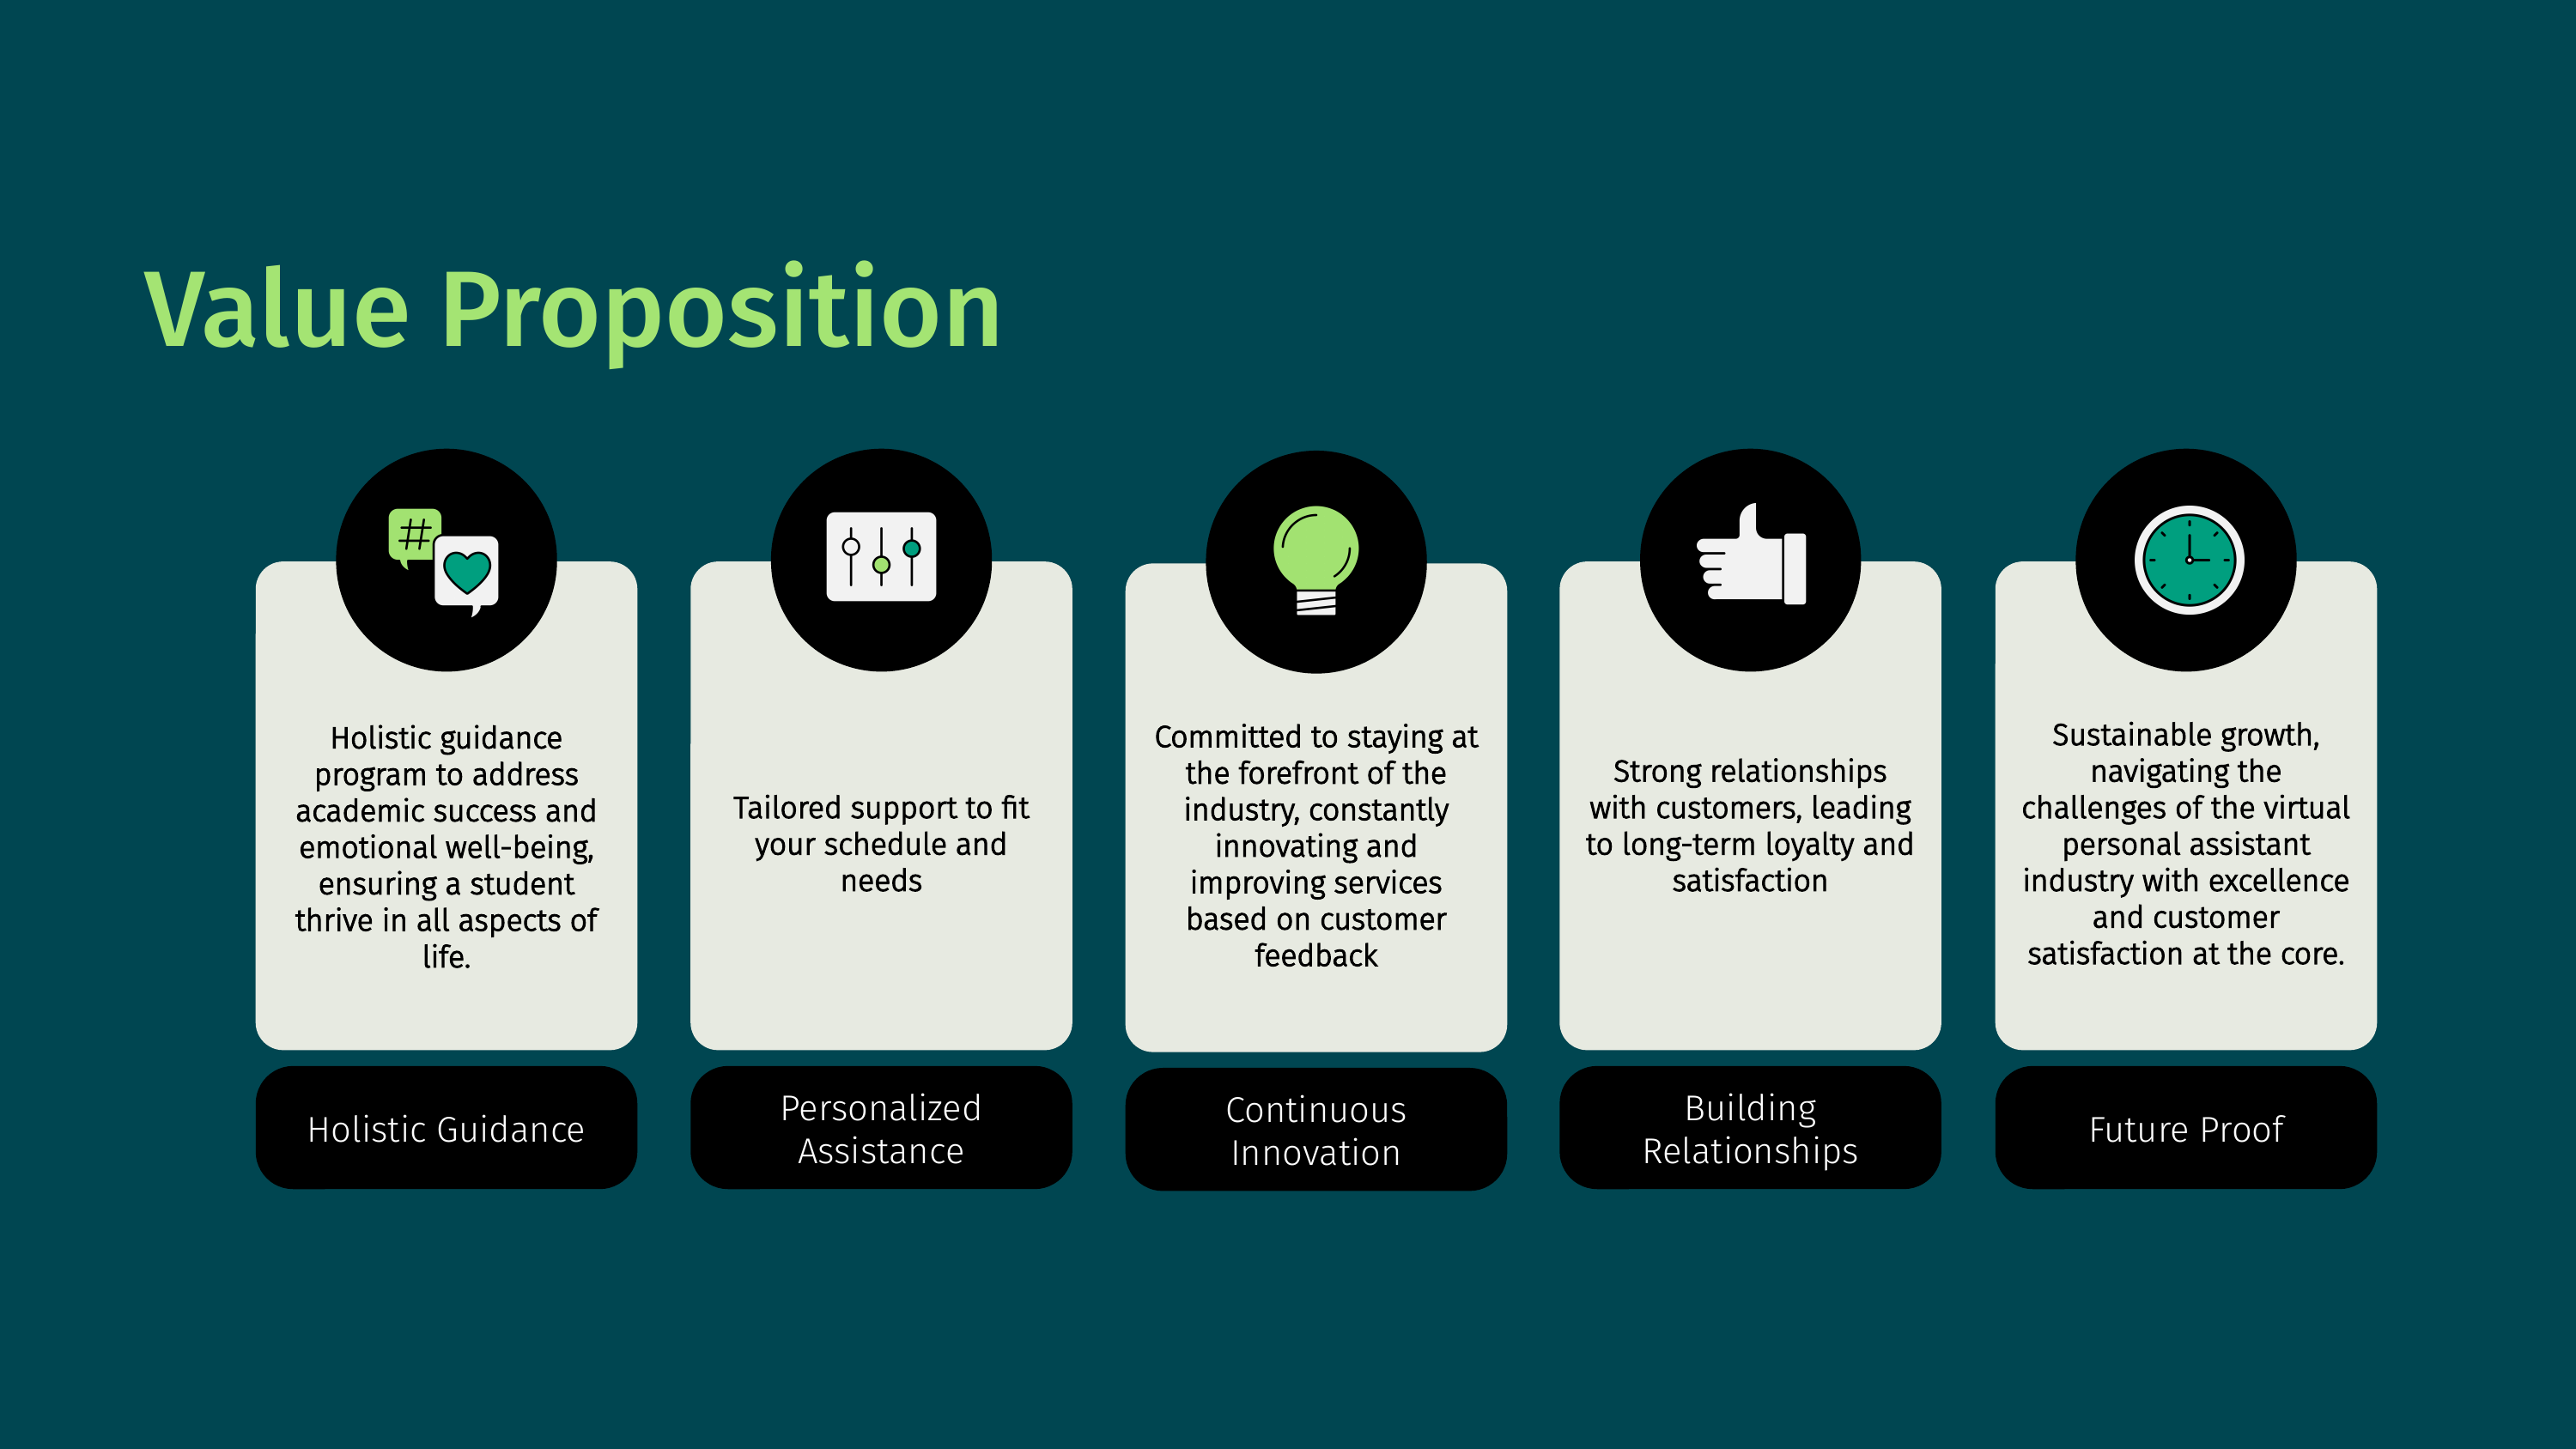

Value Proposition

Holistic guidance program to address academic success and emotional well-being, ensuring a student thrive in all aspects of life.
Holistic Guidance

Tailored support to fit your schedule and needs
Personalized Assistance

Strong relationships with customers, leading to long-term loyalty and satisfaction
Building Relationships

Sustainable growth, navigating the challenges of the virtual personal assistant industry with excellence and customer satisfaction at the core.
Future Proof

Committed to staying at the forefront of the industry, constantly innovating and improving services based on customer feedback
Continuous Innovation